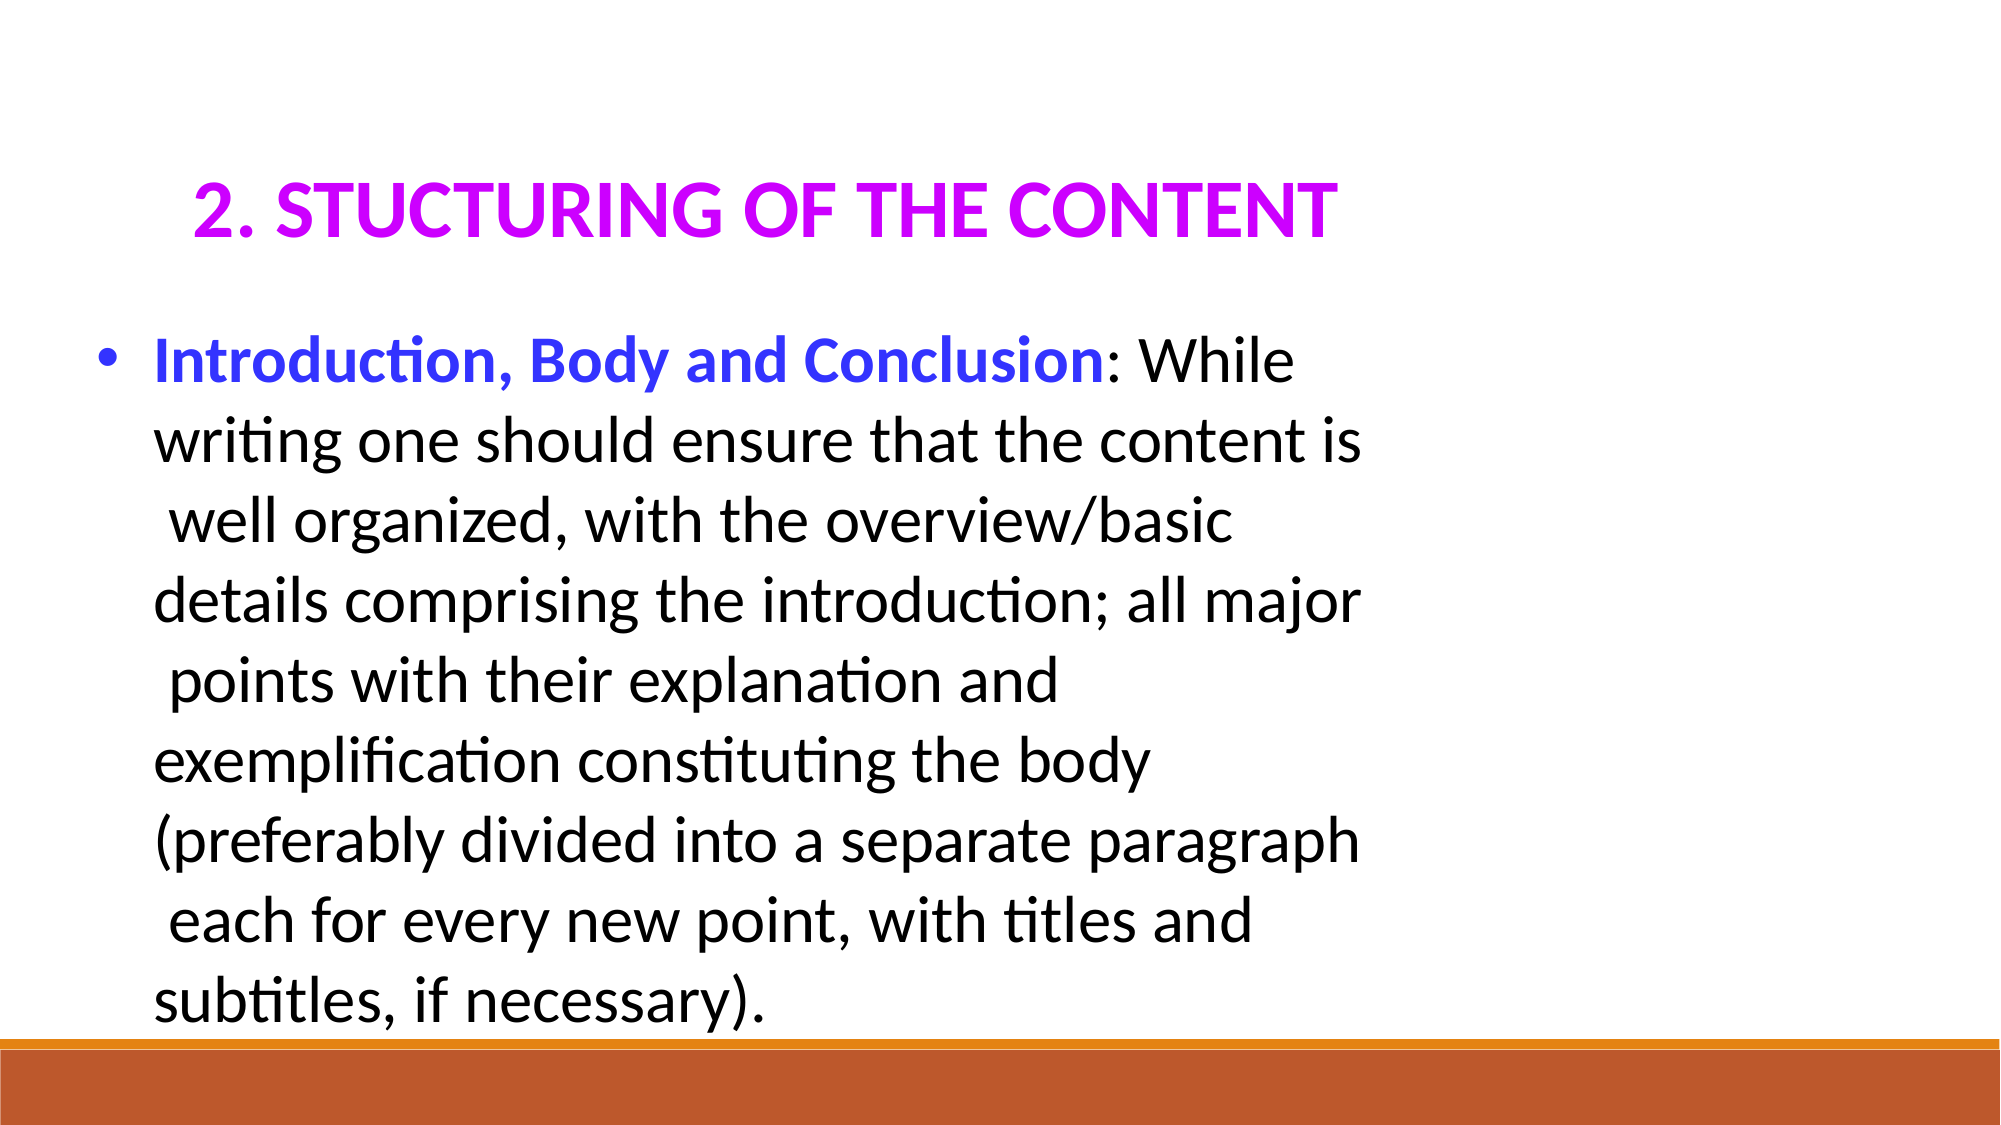

2. STUCTURING OF THE CONTENT
Introduction, Body and Conclusion: While  writing one should ensure that the content is  well organized, with the overview/basic  details comprising the introduction; all major  points with their explanation and  exemplification constituting the body  (preferably divided into a separate paragraph  each for every new point, with titles and  subtitles, if necessary).